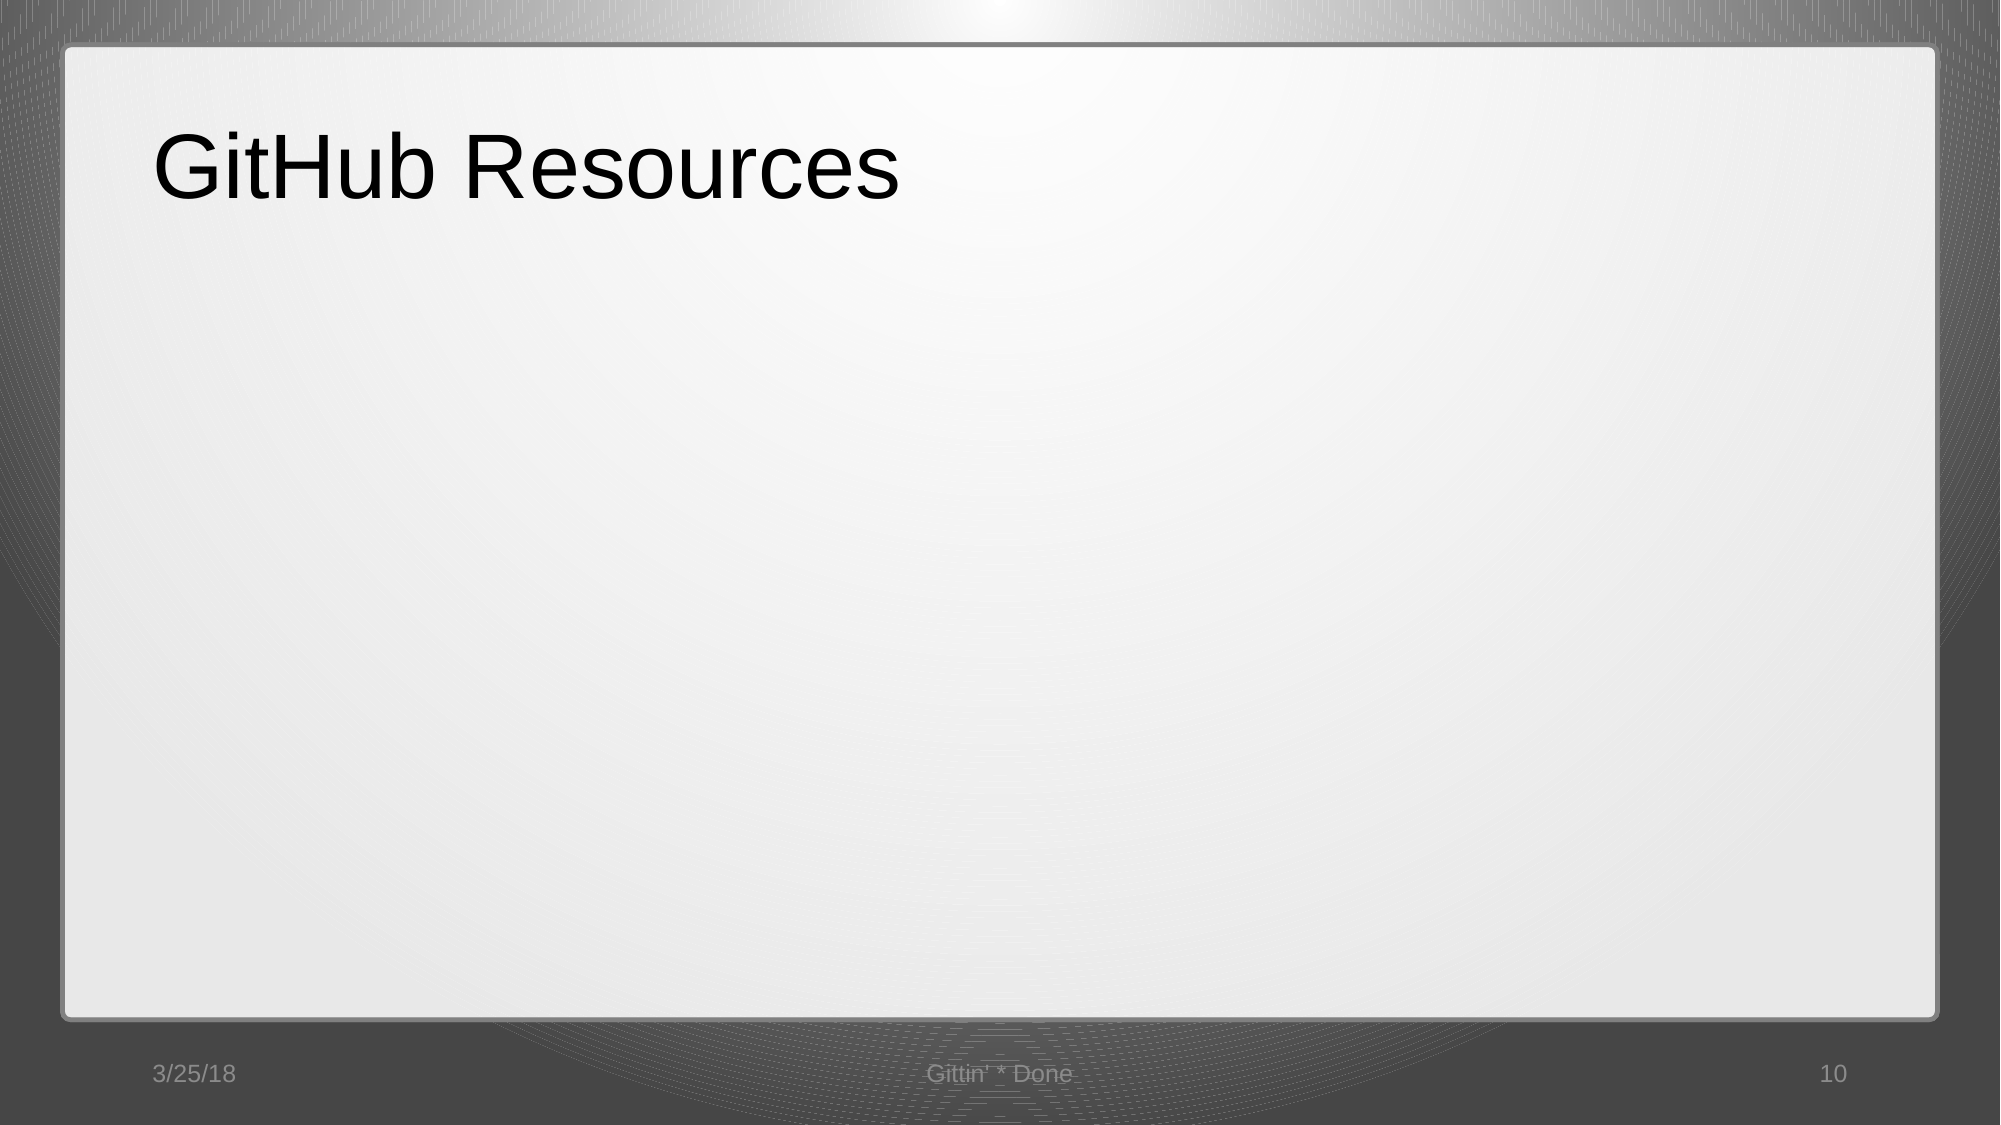

# GitHub Resources

3/25/18
Gittin' * Done
10